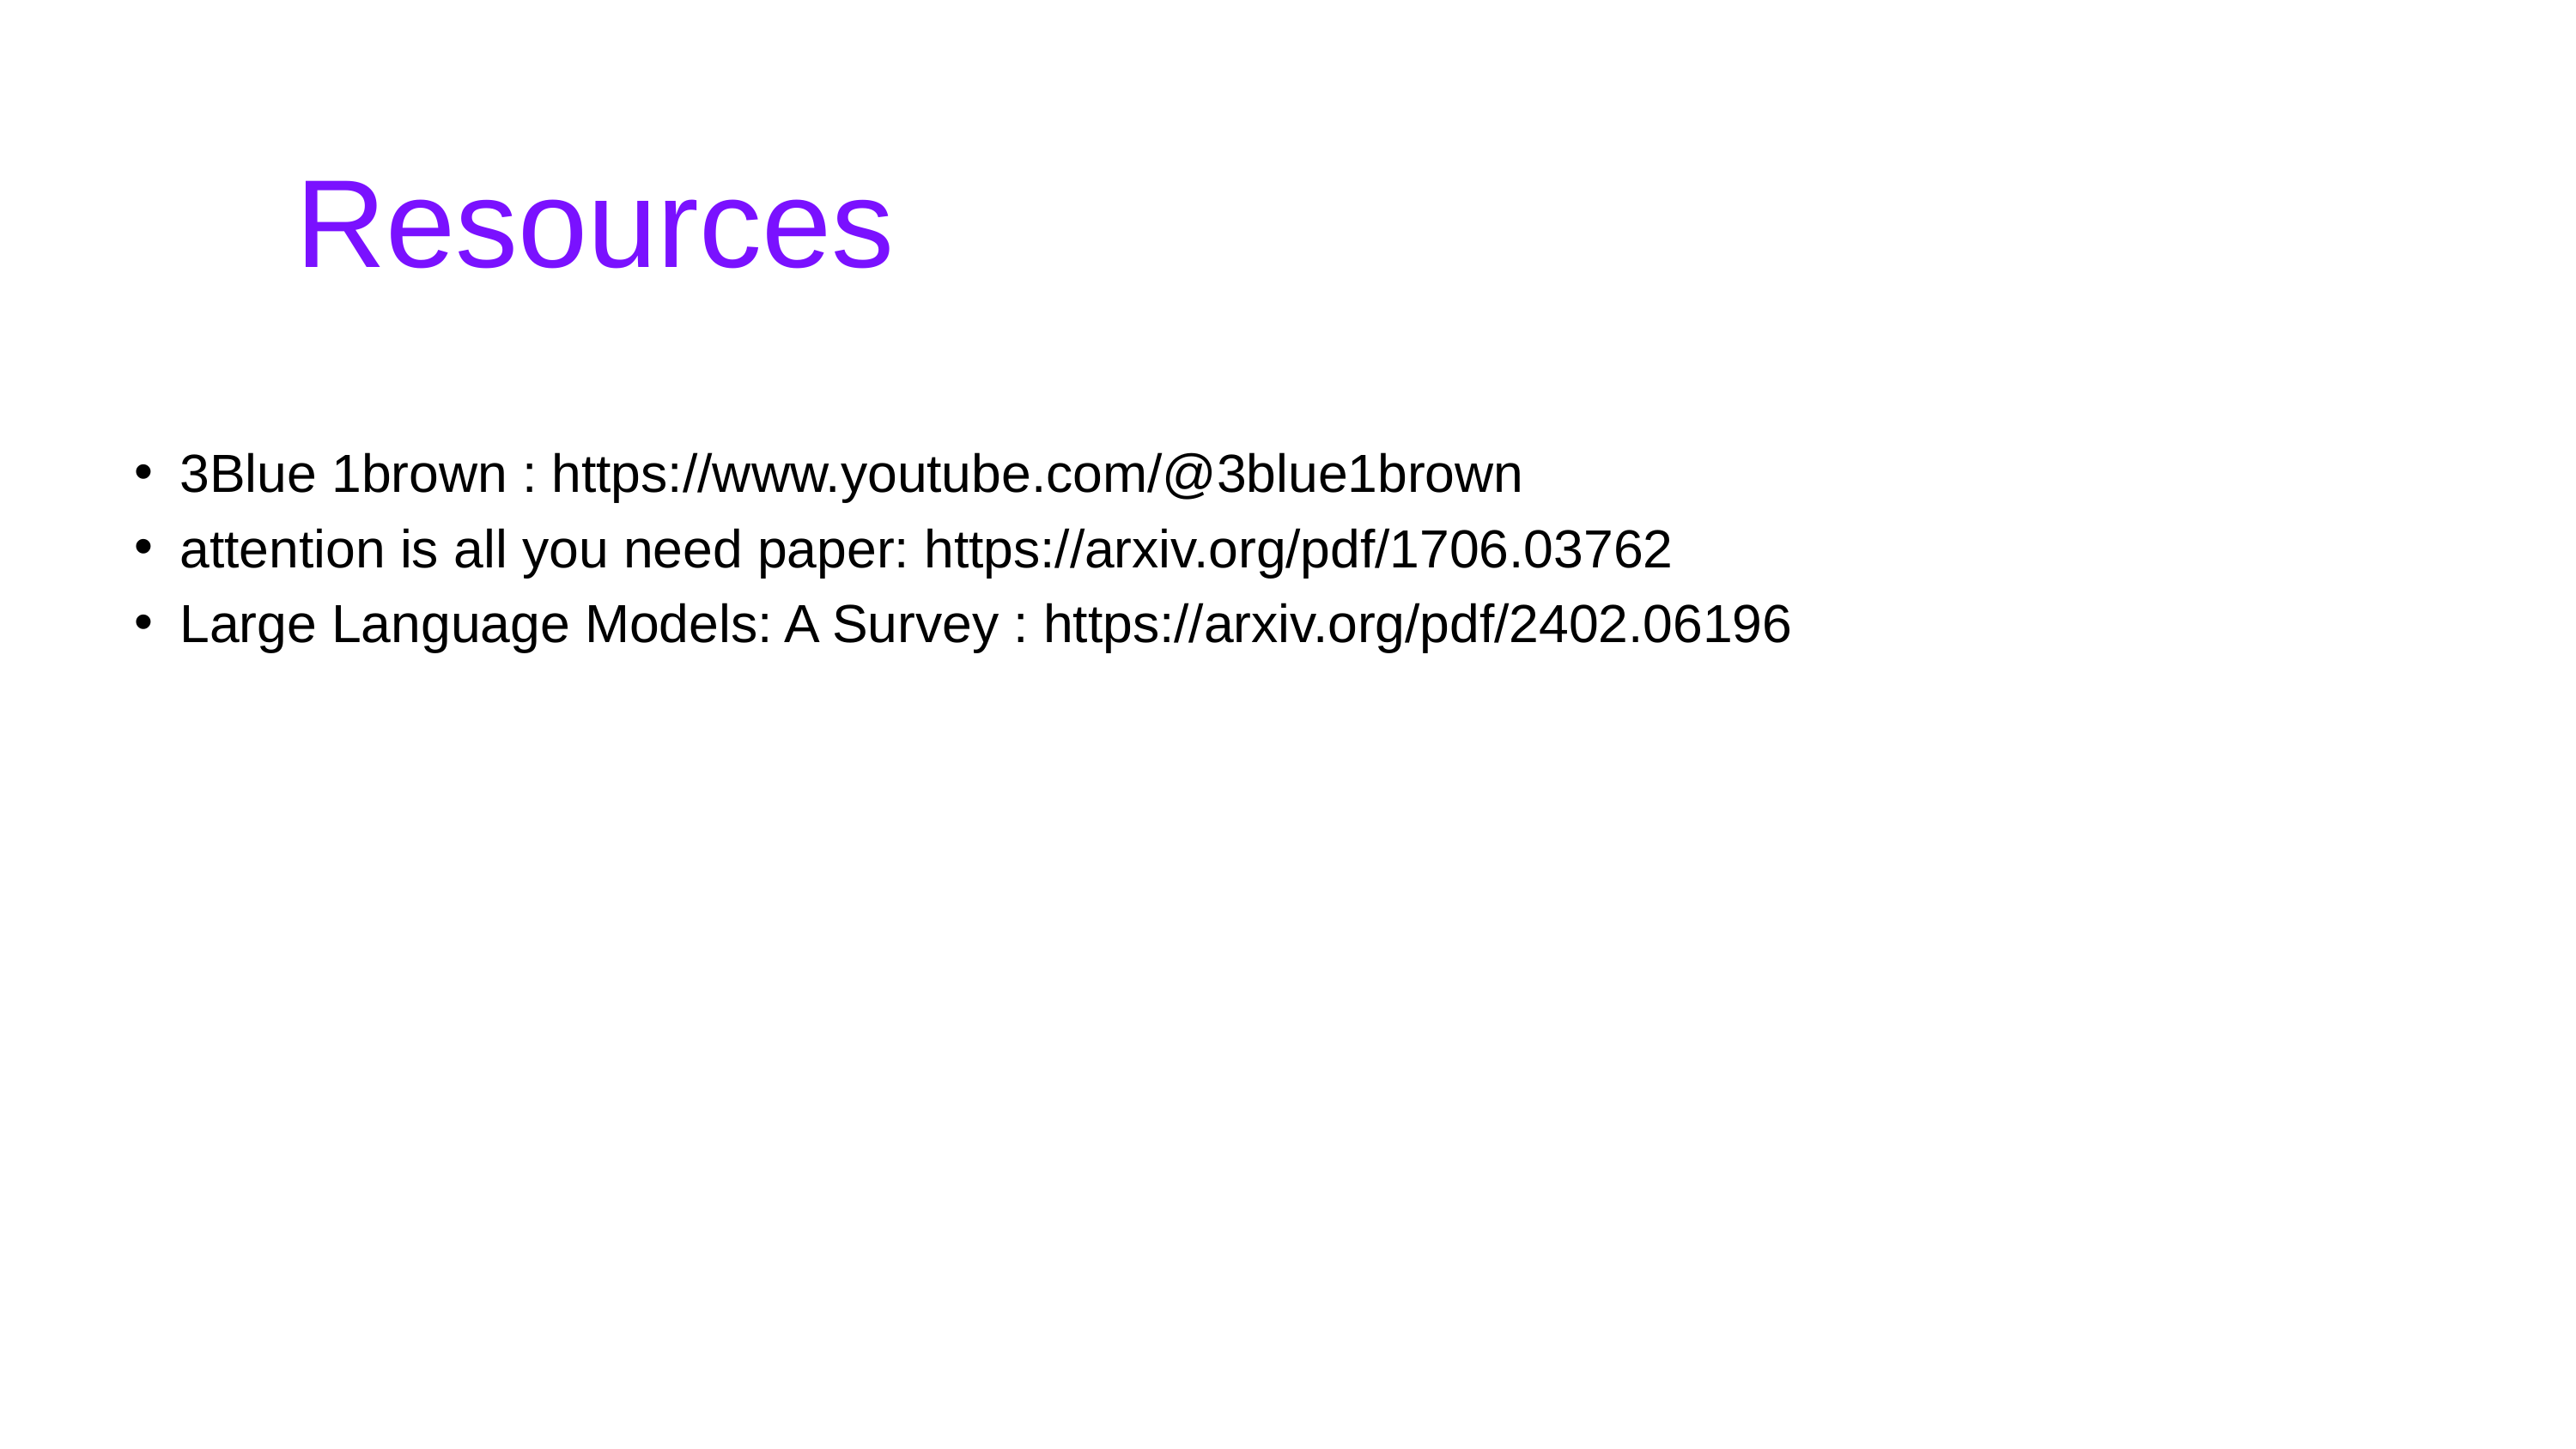

Resources
3Blue 1brown : https://www.youtube.com/@3blue1brown
attention is all you need paper: https://arxiv.org/pdf/1706.03762
Large Language Models: A Survey : https://arxiv.org/pdf/2402.06196